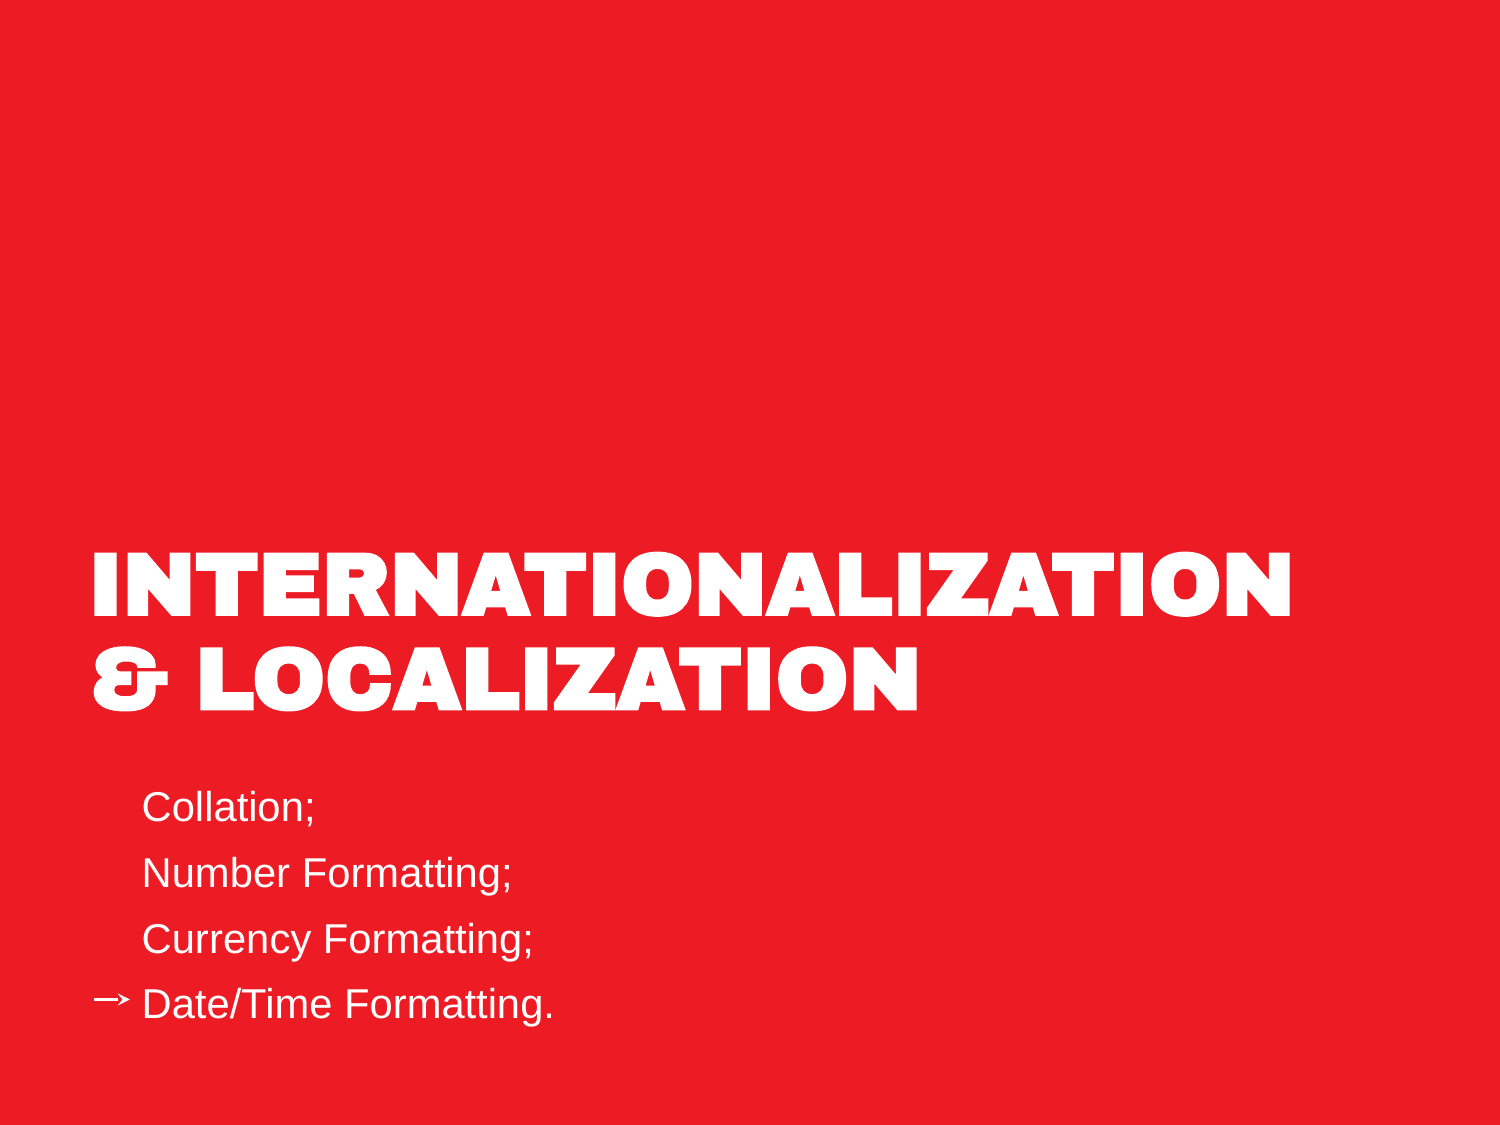

INTERNATIONALIZATION & LOCALIZATION
Collation;
Number Formatting;
Currency Formatting;
Date/Time Formatting.